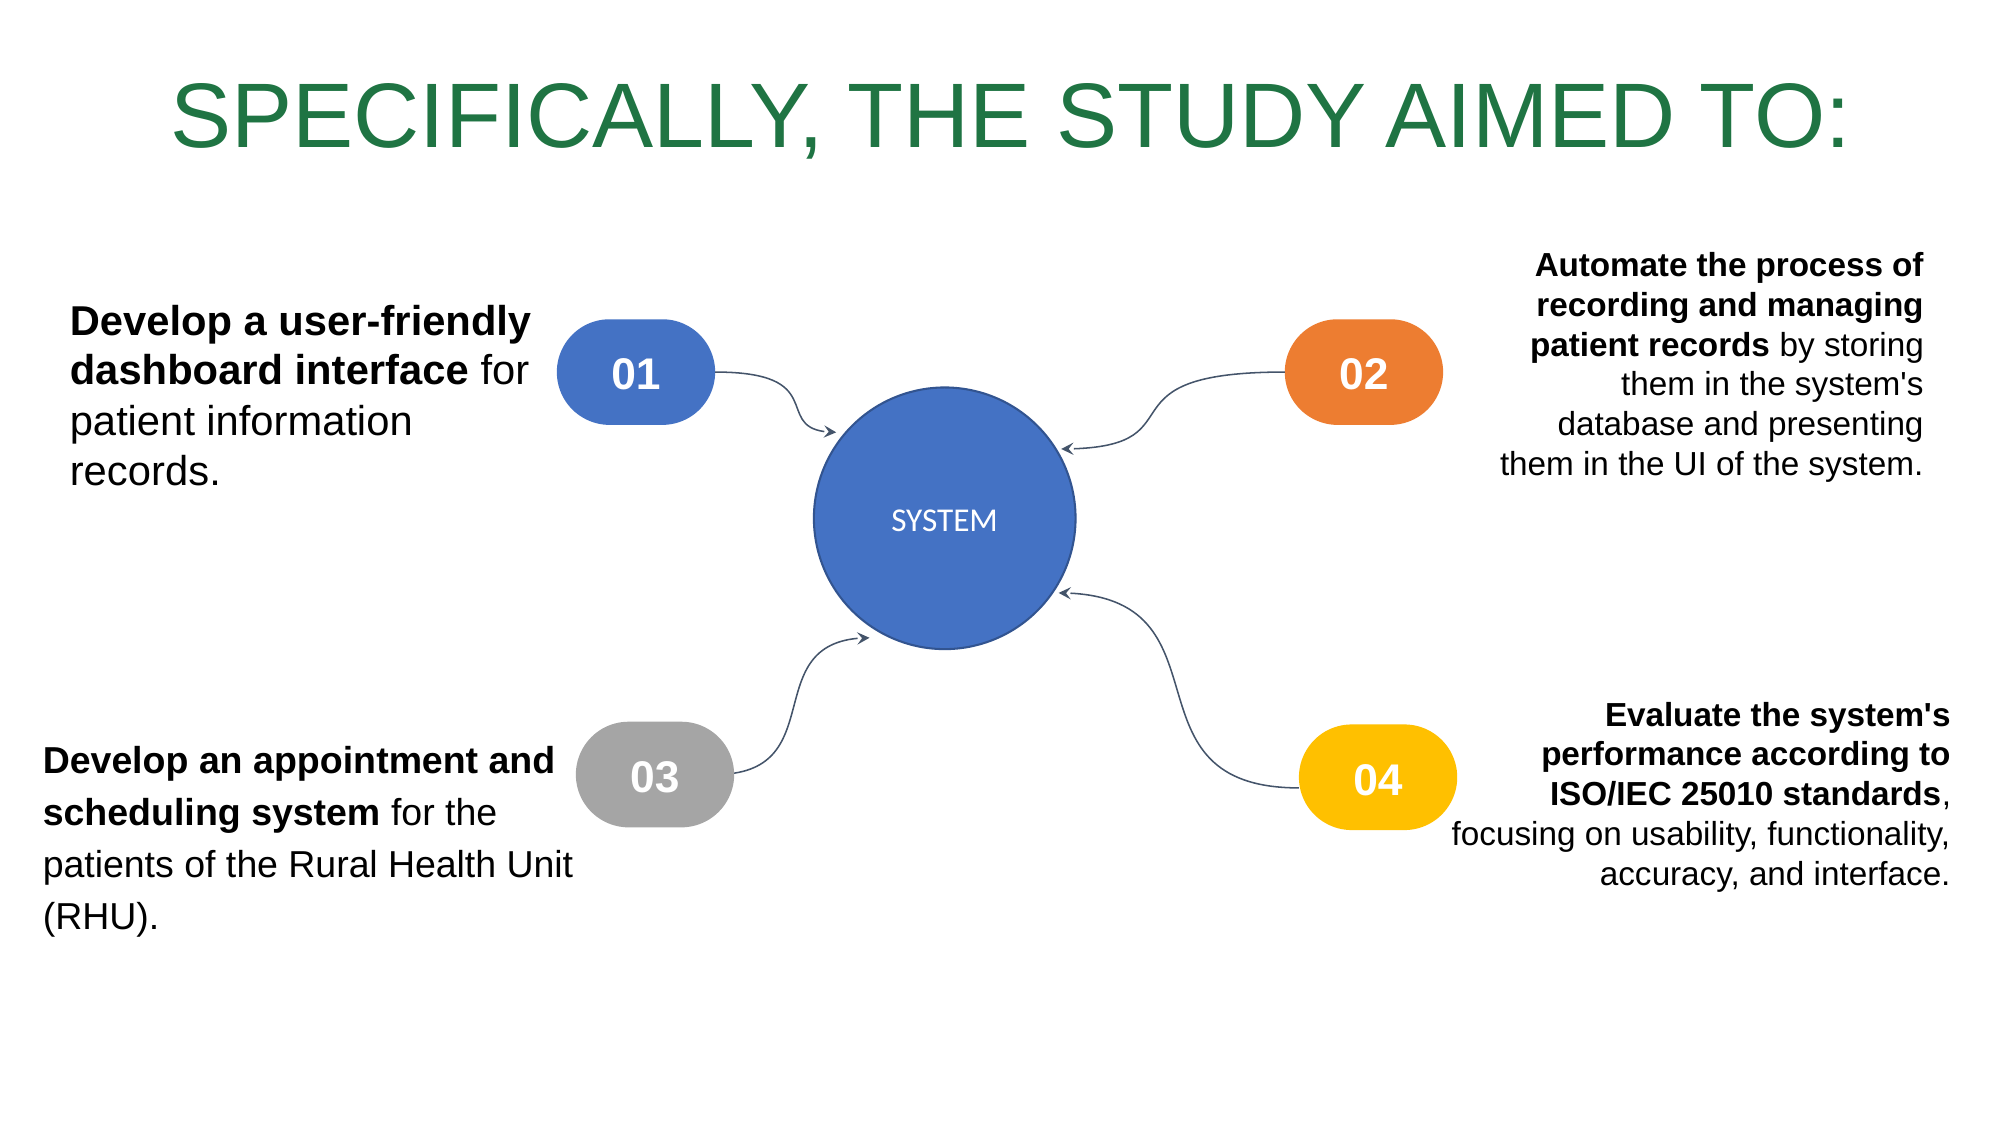

# SPECIFICALLY, THE STUDY AIMED TO:
Automate the process of recording and managing patient records by storing them in the system's database and presenting them in the UI of the system.

Develop a user-friendly dashboard interface for patient information records.

01
02
SYSTEM
Evaluate the system's performance according to ISO/IEC 25010 standards, focusing on usability, functionality, accuracy, and interface.

03
Develop an appointment and scheduling system for the patients of the Rural Health Unit (RHU).
04